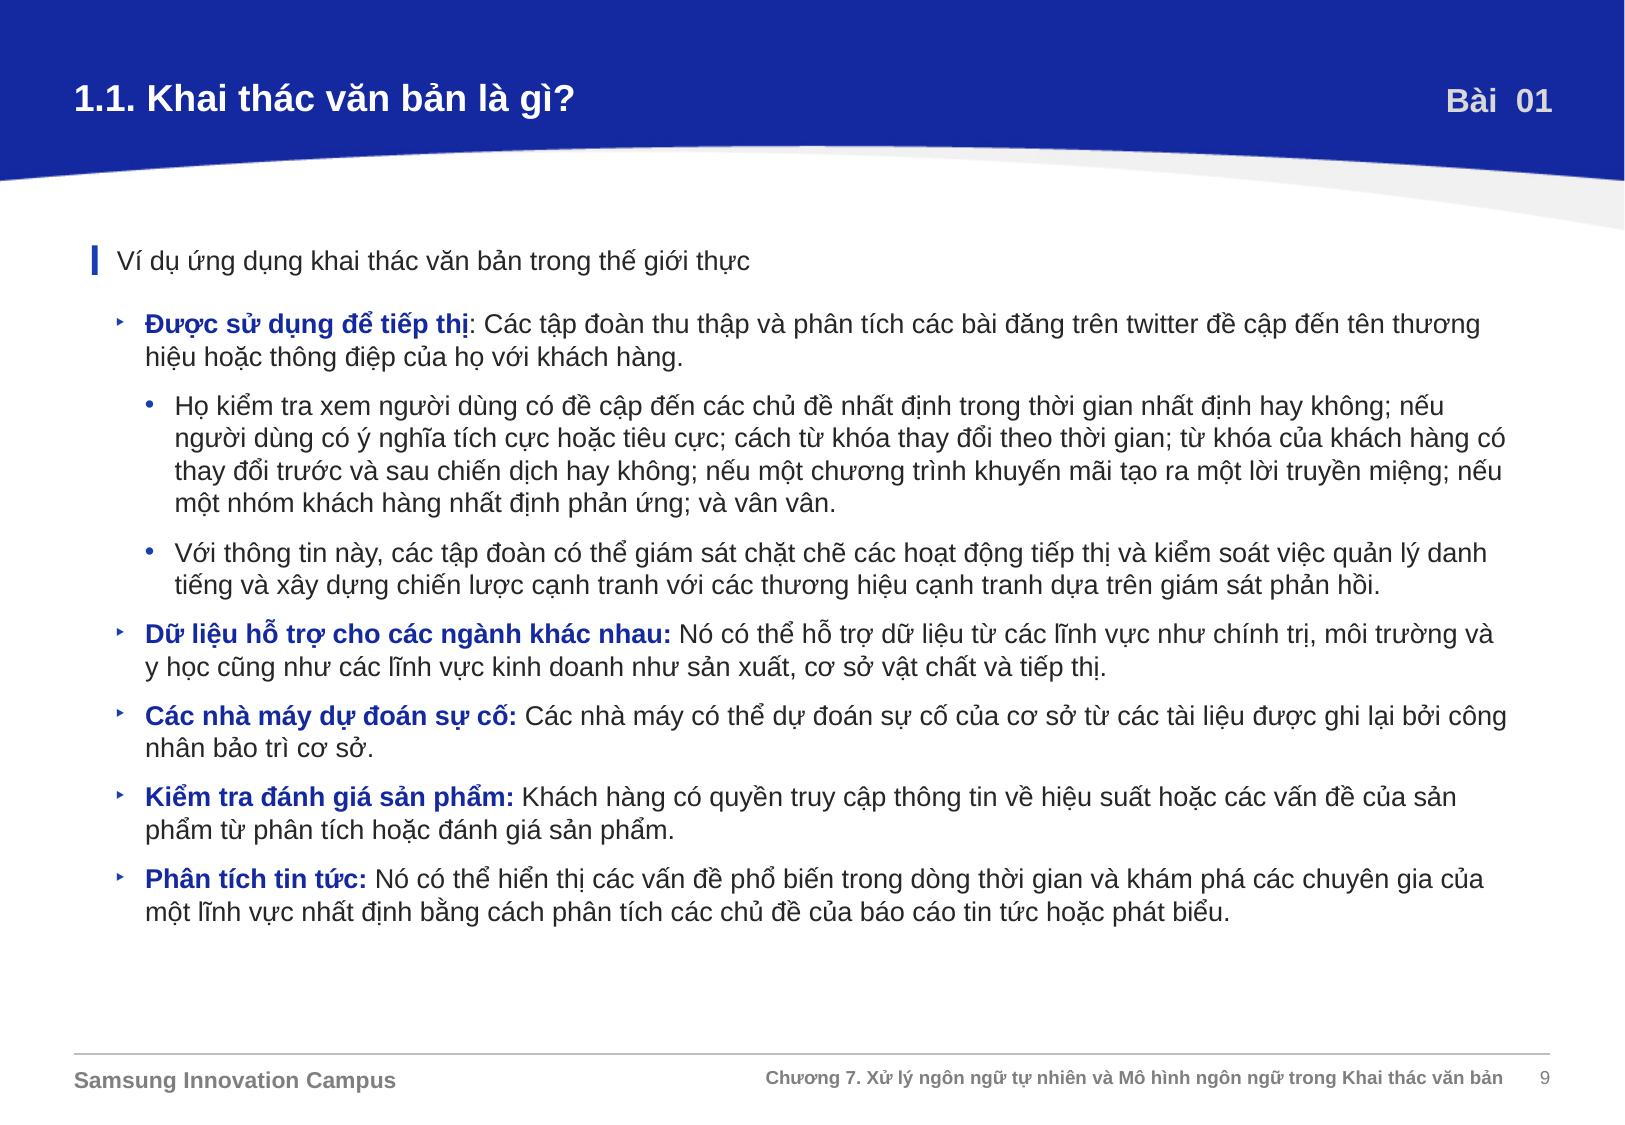

1.1. Khai thác văn bản là gì?
Bài  01
Ví dụ ứng dụng khai thác văn bản trong thế giới thực

Được sử dụng để tiếp thị: Các tập đoàn thu thập và phân tích các bài đăng trên twitter đề cập đến tên thương hiệu hoặc thông điệp của họ với khách hàng.
Họ kiểm tra xem người dùng có đề cập đến các chủ đề nhất định trong thời gian nhất định hay không; nếu người dùng có ý nghĩa tích cực hoặc tiêu cực; cách từ khóa thay đổi theo thời gian; từ khóa của khách hàng có thay đổi trước và sau chiến dịch hay không; nếu một chương trình khuyến mãi tạo ra một lời truyền miệng; nếu một nhóm khách hàng nhất định phản ứng; và vân vân.
Với thông tin này, các tập đoàn có thể giám sát chặt chẽ các hoạt động tiếp thị và kiểm soát việc quản lý danh tiếng và xây dựng chiến lược cạnh tranh với các thương hiệu cạnh tranh dựa trên giám sát phản hồi.
Dữ liệu hỗ trợ cho các ngành khác nhau: Nó có thể hỗ trợ dữ liệu từ các lĩnh vực như chính trị, môi trường và y học cũng như các lĩnh vực kinh doanh như sản xuất, cơ sở vật chất và tiếp thị.
Các nhà máy dự đoán sự cố: Các nhà máy có thể dự đoán sự cố của cơ sở từ các tài liệu được ghi lại bởi công nhân bảo trì cơ sở.
Kiểm tra đánh giá sản phẩm: Khách hàng có quyền truy cập thông tin về hiệu suất hoặc các vấn đề của sản phẩm từ phân tích hoặc đánh giá sản phẩm.
Phân tích tin tức: Nó có thể hiển thị các vấn đề phổ biến trong dòng thời gian và khám phá các chuyên gia của một lĩnh vực nhất định bằng cách phân tích các chủ đề của báo cáo tin tức hoặc phát biểu.